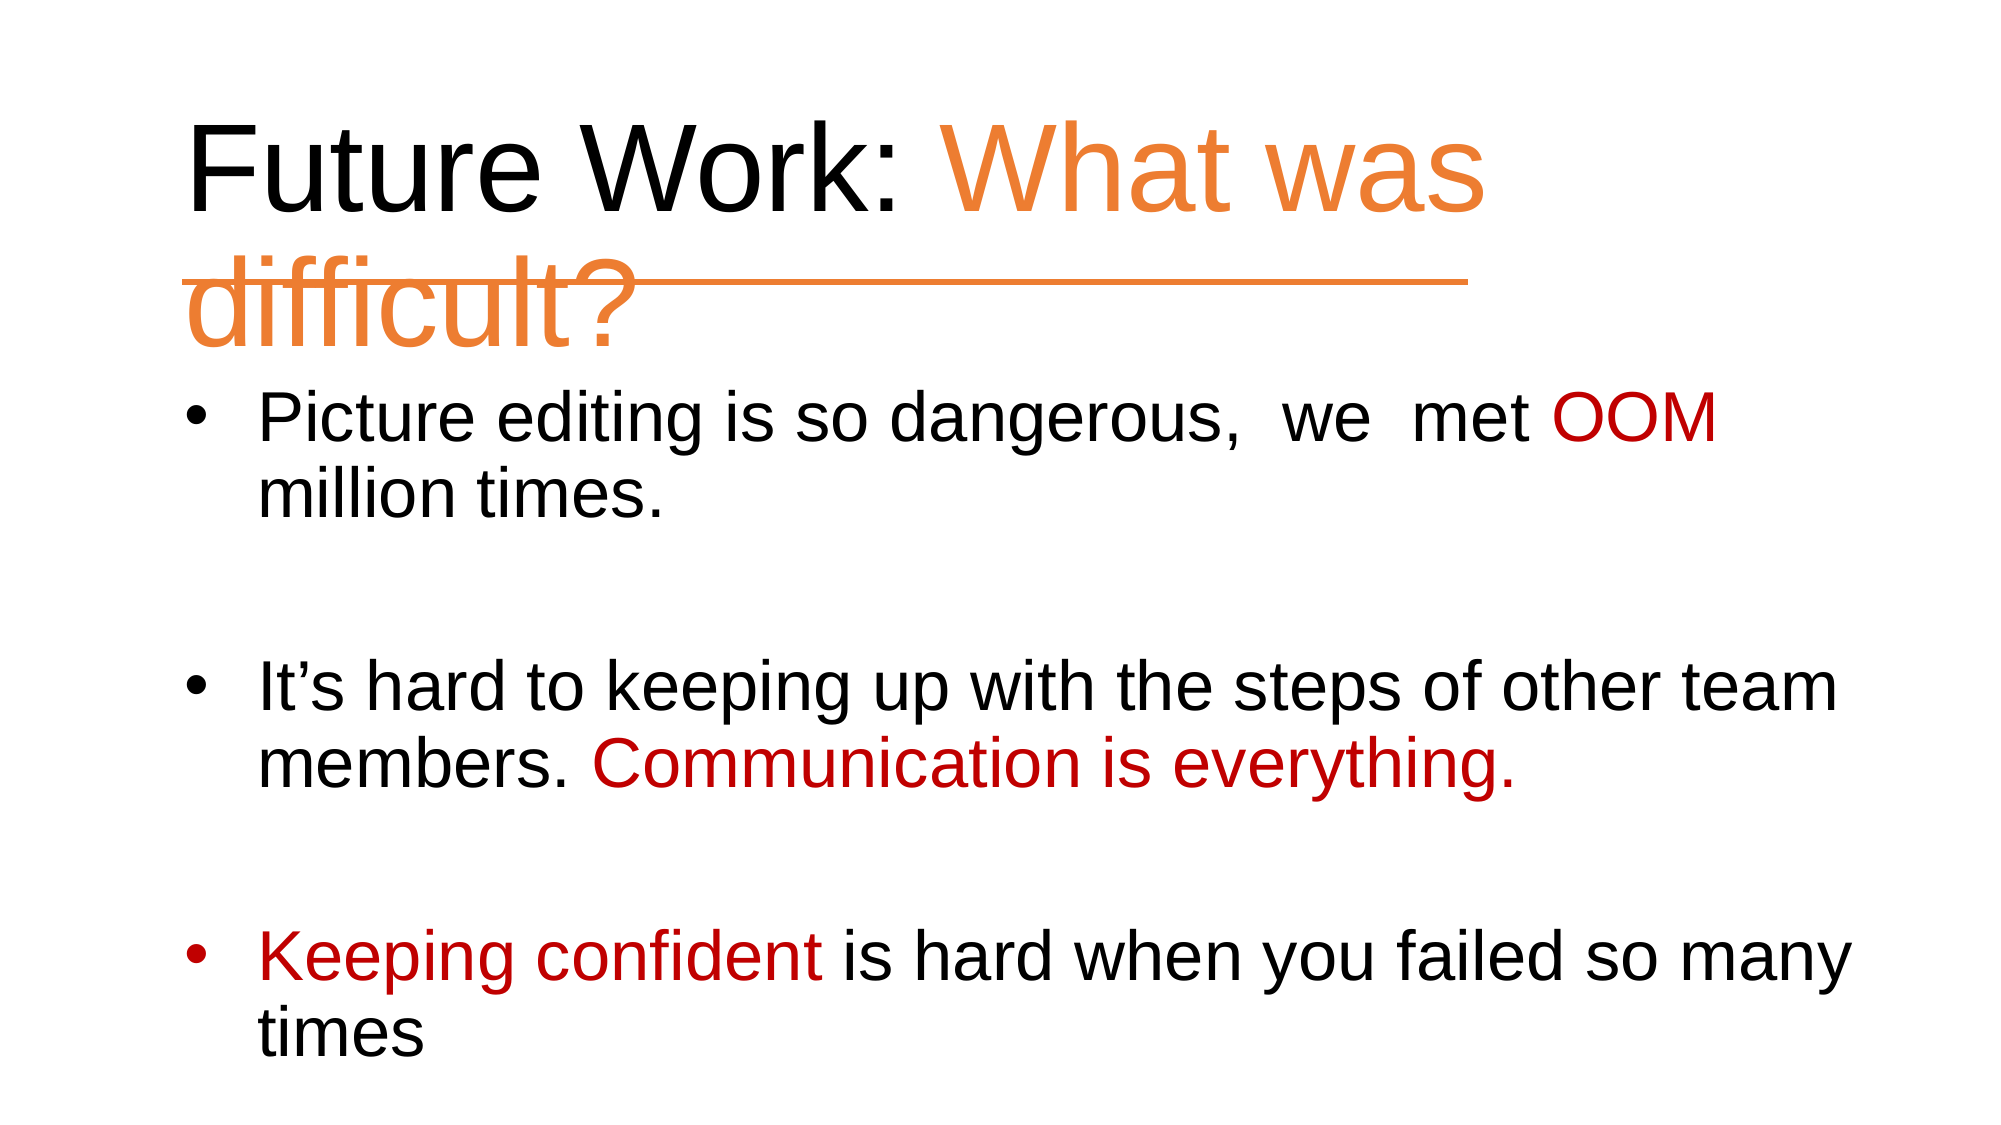

Future Work: What was difficult?
Picture editing is so dangerous,  we  met OOM million times.

It’s hard to keeping up with the steps of other team members. Communication is everything.

Keeping confident is hard when you failed so many times